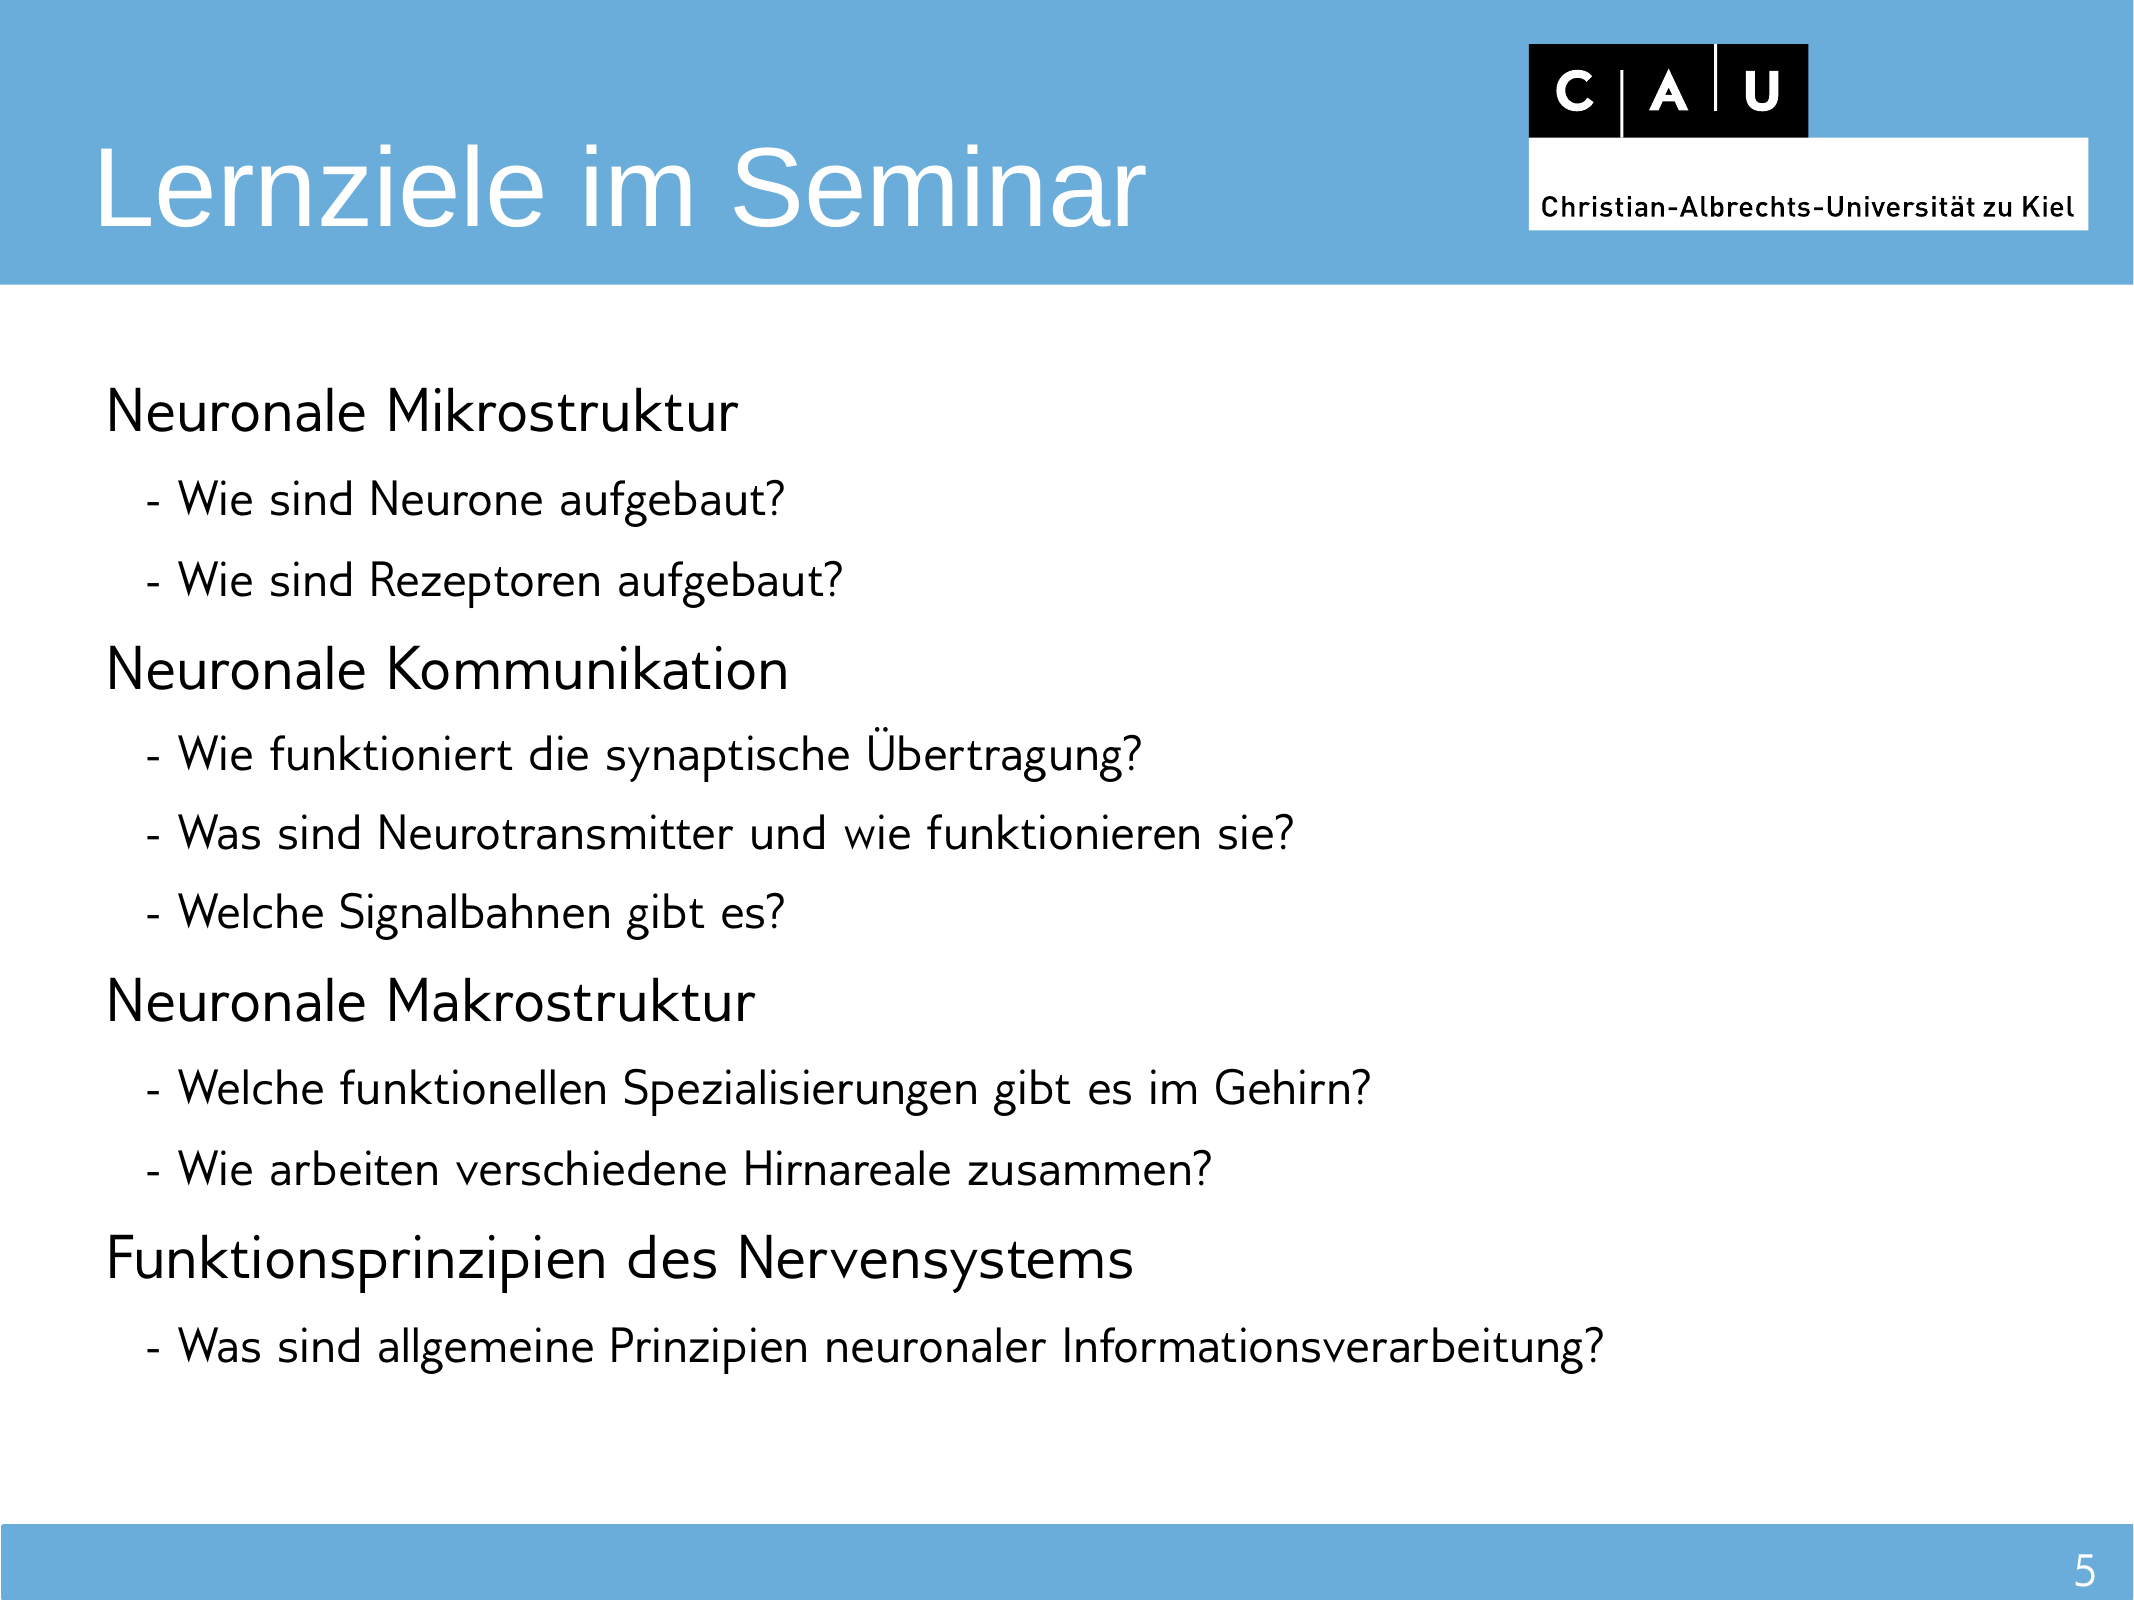

Lernziele im Seminar
Neuronale Mikrostruktur
- Wie sind Neurone aufgebaut?
- Wie sind Rezeptoren aufgebaut?
Neuronale Kommunikation
- Wie funktioniert die synaptische Übertragung?
- Was sind Neurotransmitter und wie funktionieren sie?
- Welche Signalbahnen gibt es?
Neuronale Makrostruktur
- Welche funktionellen Spezialisierungen gibt es im Gehirn?
- Wie arbeiten verschiedene Hirnareale zusammen?
Funktionsprinzipien des Nervensystems
- Was sind allgemeine Prinzipien neuronaler Informationsverarbeitung?

5
5